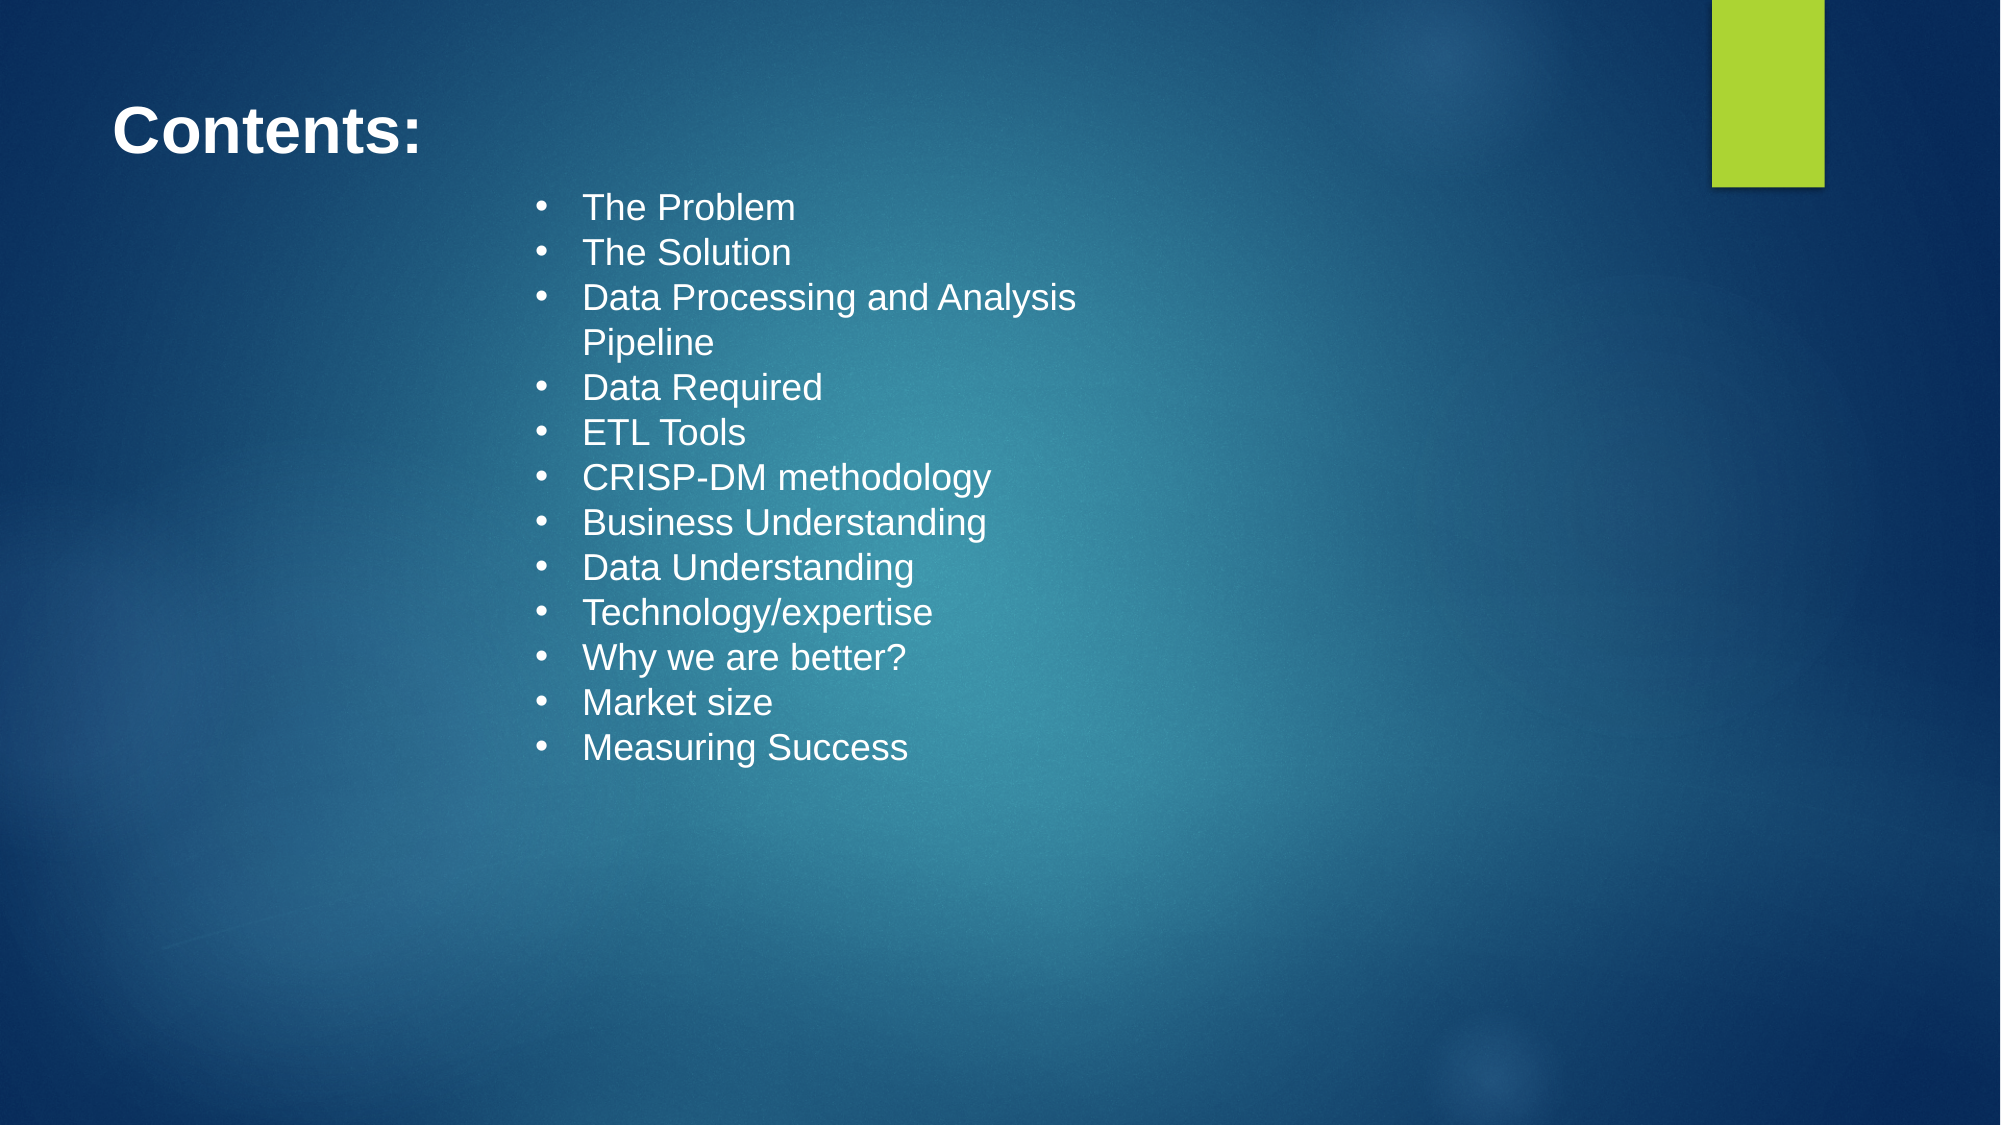

Contents:
The Problem
The Solution
Data Processing and Analysis Pipeline
Data Required
ETL Tools
CRISP-DM methodology
Business Understanding
Data Understanding
Technology/expertise
Why we are better?
Market size
Measuring Success